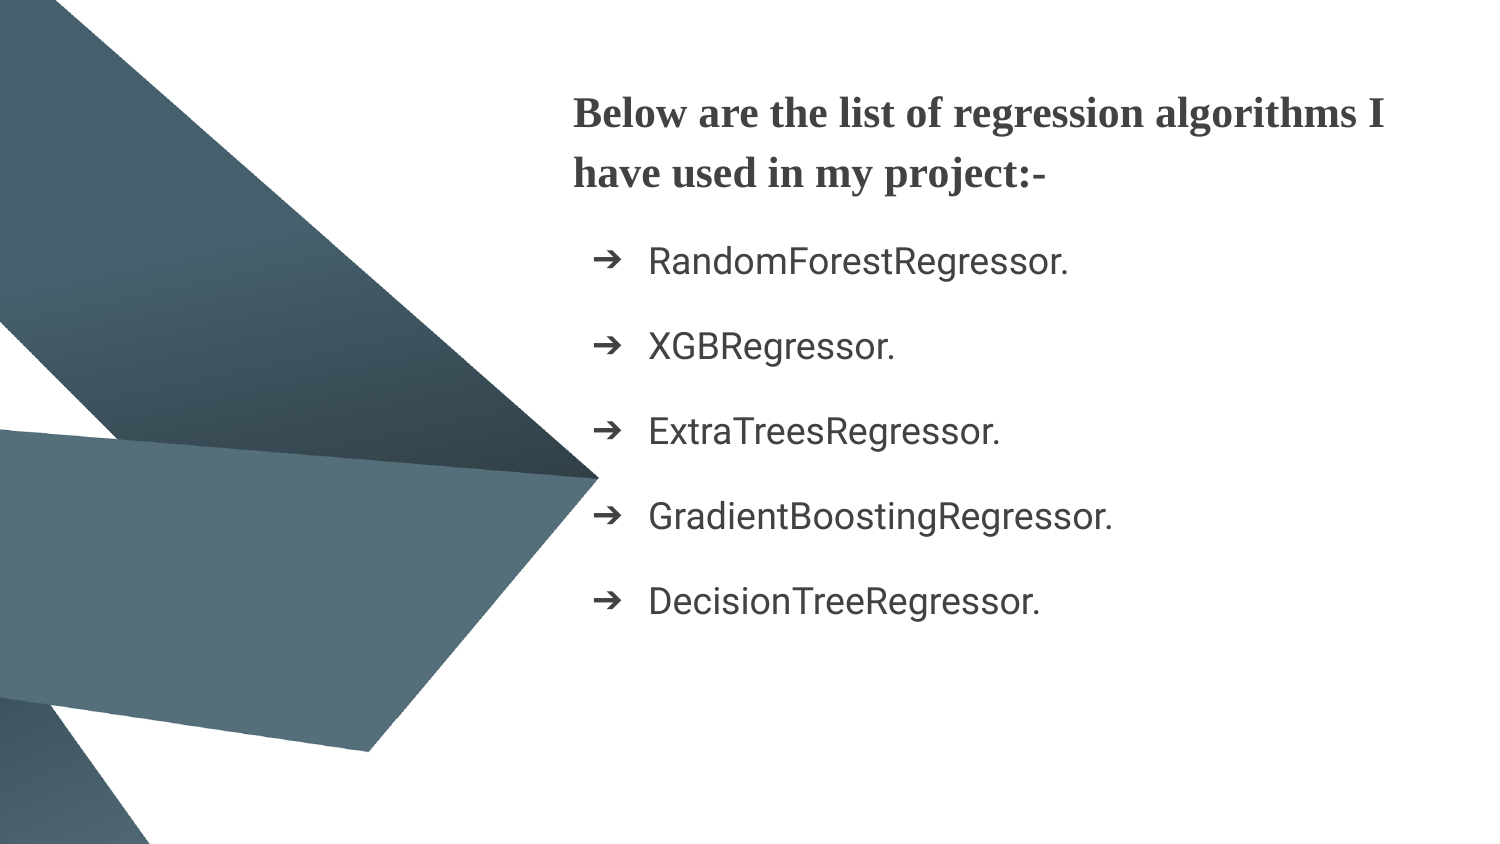

Below are the list of regression algorithms I have used in my project:-
RandomForestRegressor.
XGBRegressor.
ExtraTreesRegressor.
GradientBoostingRegressor.
DecisionTreeRegressor.